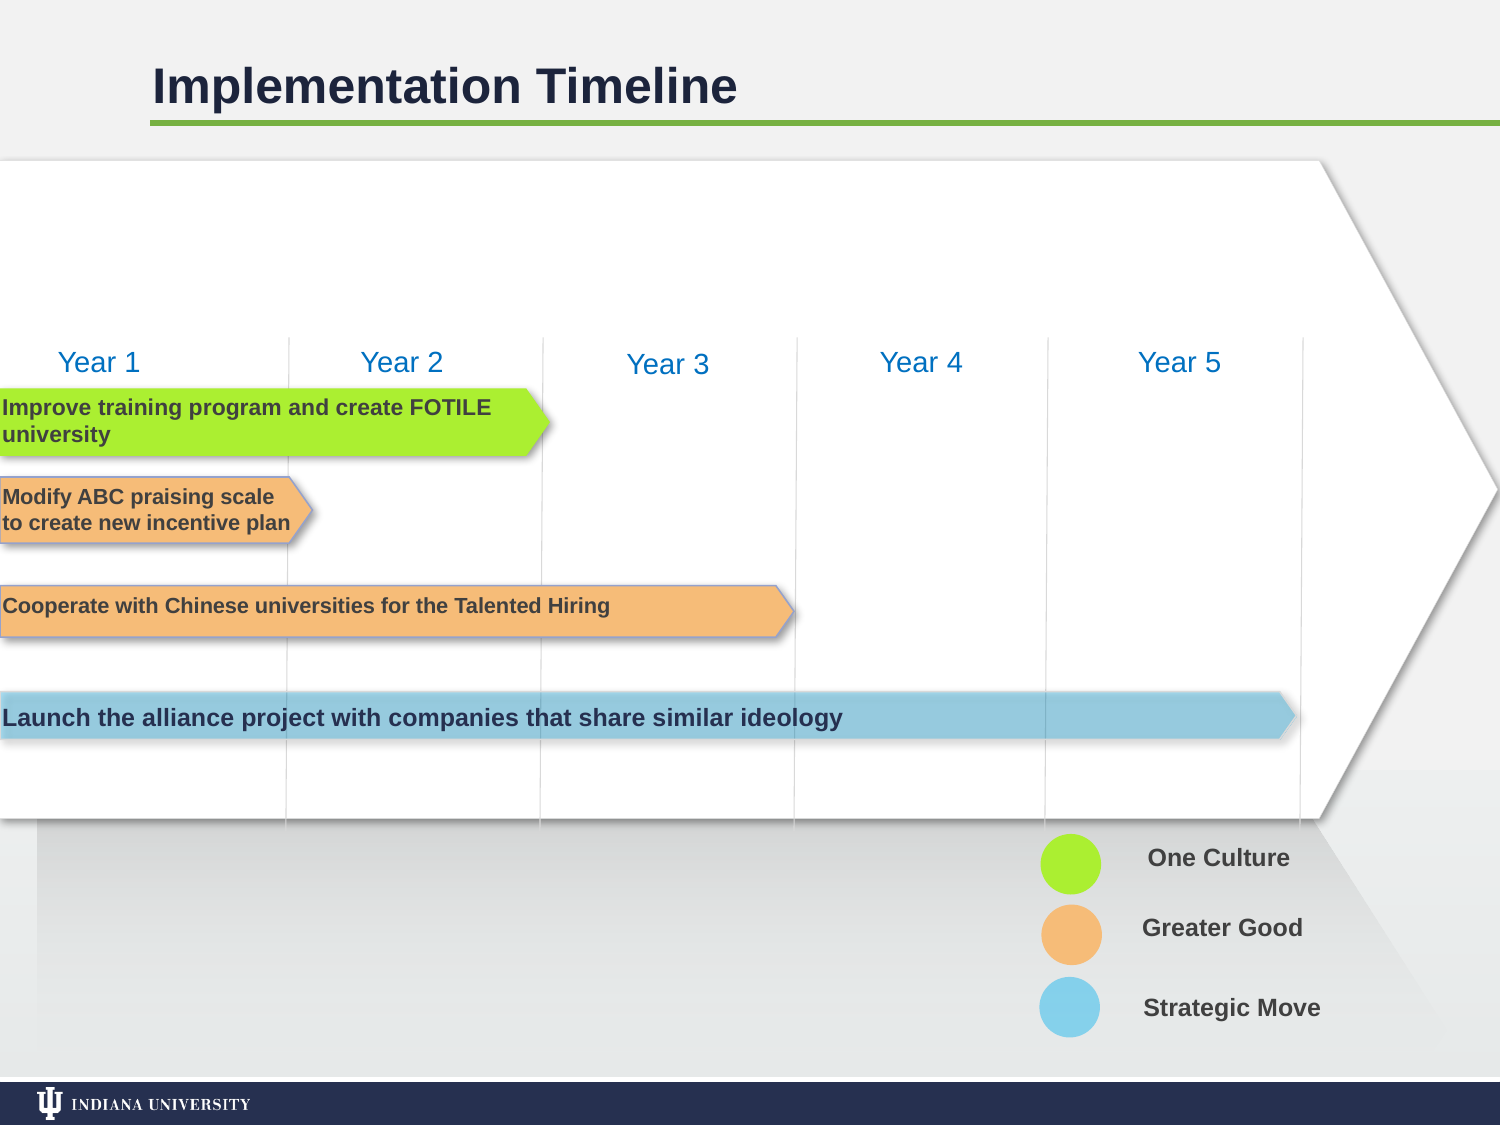

Implementation Timeline

Year 1
Year 2
Year 4
Year 5
Year 3
Improve training program and create FOTILE university

Modify ABC praising scale
to create new incentive plan

Cooperate with Chinese universities for the Talented Hiring

Launch the alliance project with companies that share similar ideology

One Culture

Greater Good

Strategic Move